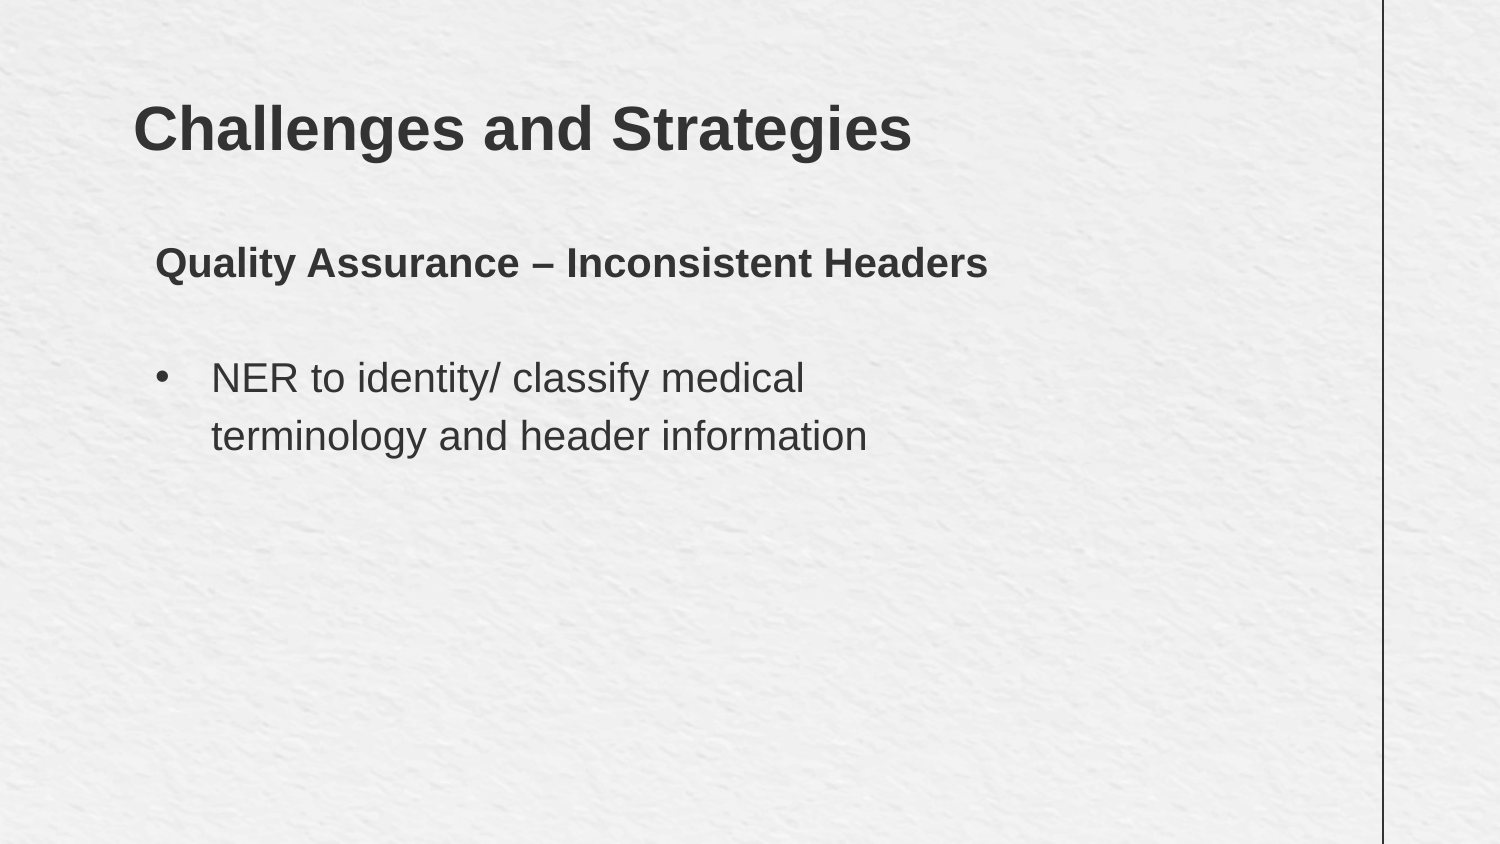

# Challenges and Strategies
Quality Assurance – Inconsistent Headers

NER to identity/ classify medical terminology and header information